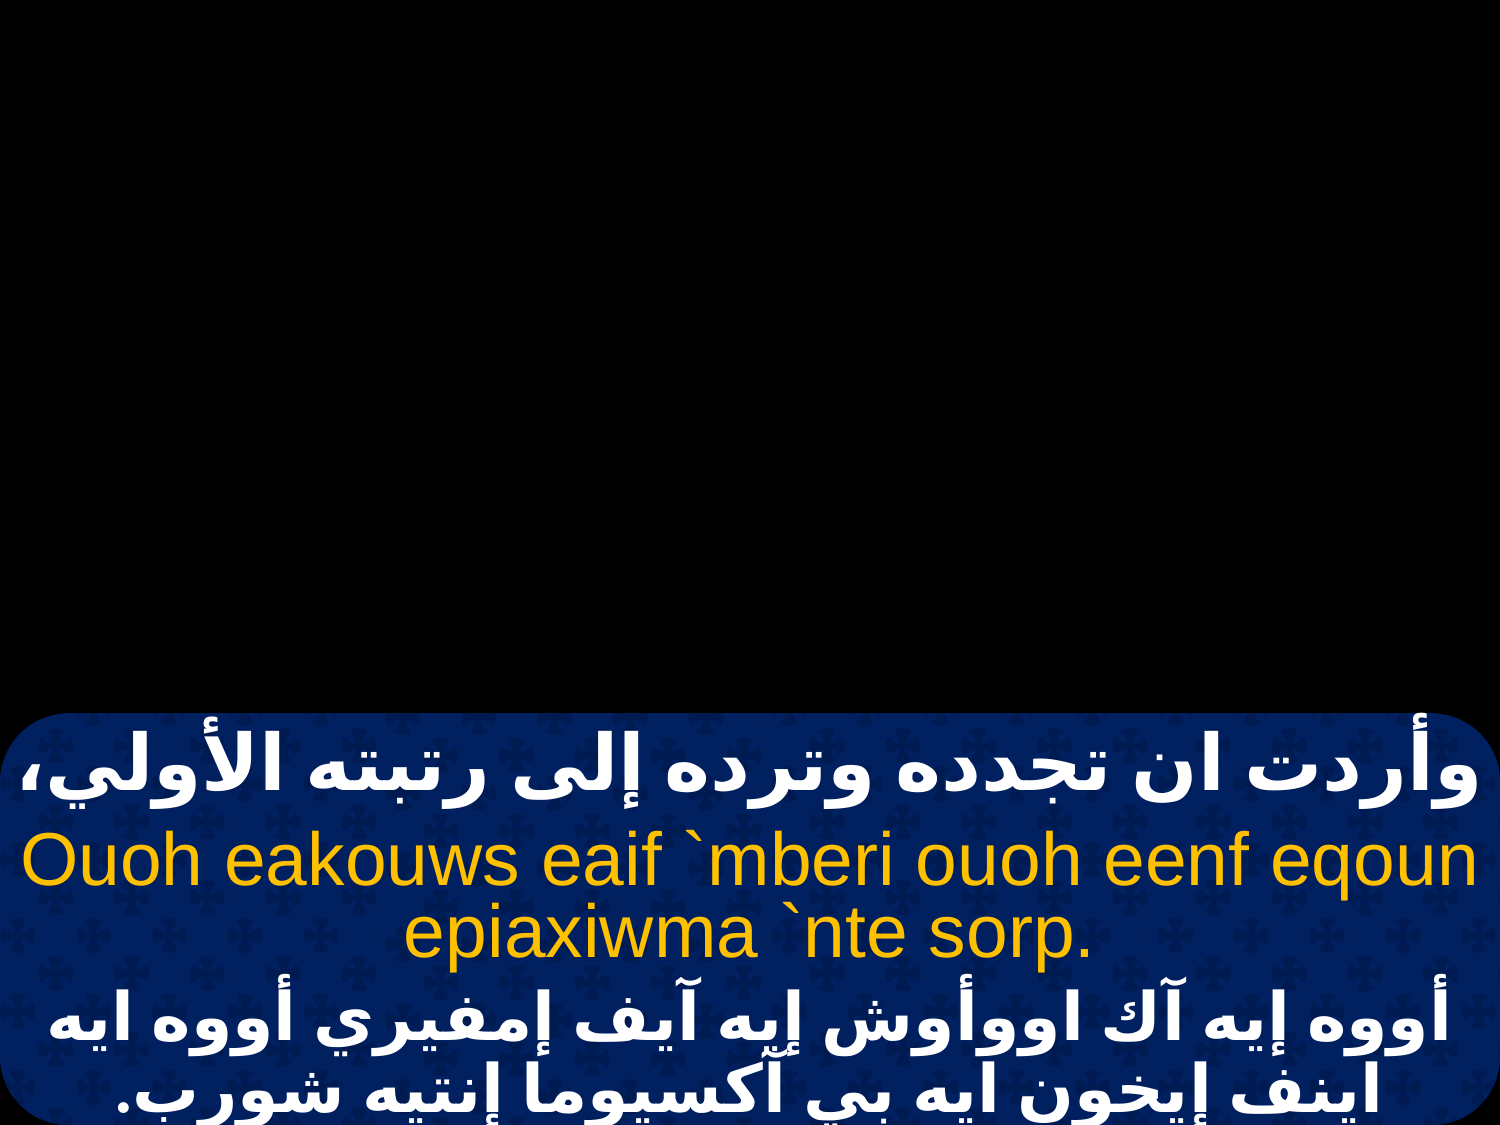

# وأردت ان تجدده وترده إلى رتبته الأولي،
Ouoh eakouws eaif `mberi ouoh eenf eqoun epiaxiwma `nte sorp.
أووه إيه آك اووأوش إيه آيف إمفيري أووه ايه اينف إيخون ايه بي آكسيوما إنتيه شورب.